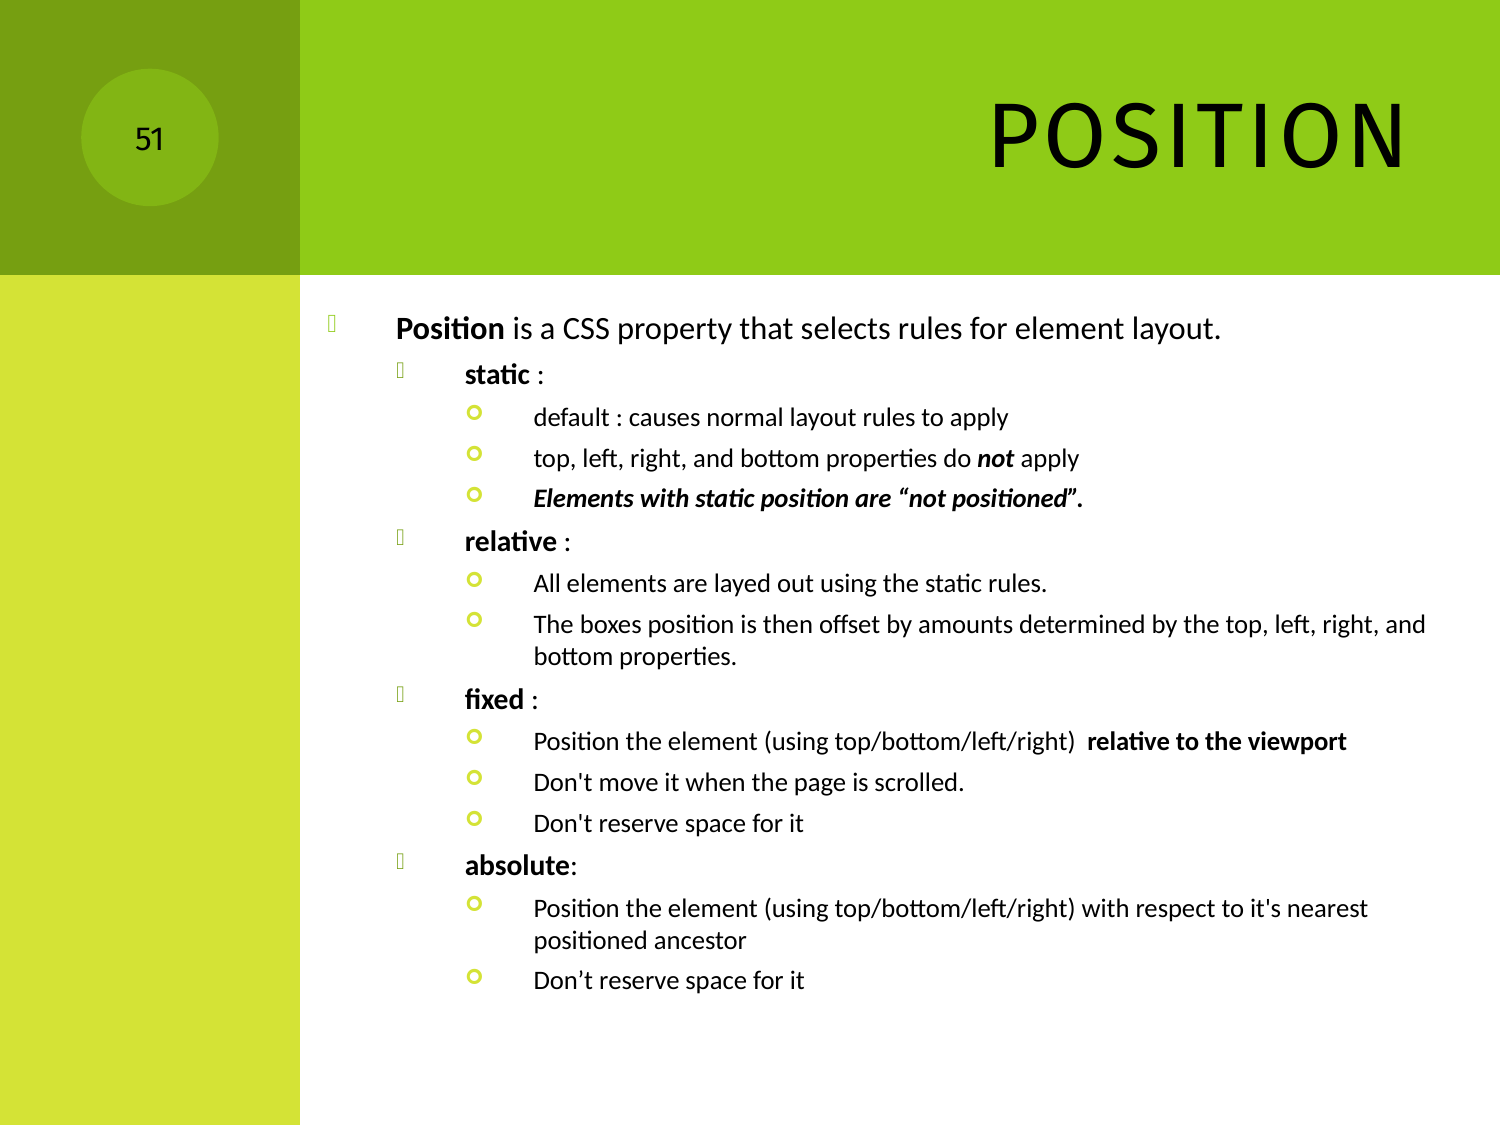

# Position
51
Position is a CSS property that selects rules for element layout.
static :
default : causes normal layout rules to apply
top, left, right, and bottom properties do not apply
Elements with static position are “not positioned”.
relative :
All elements are layed out using the static rules.
The boxes position is then offset by amounts determined by the top, left, right, and bottom properties.
fixed :
Position the element (using top/bottom/left/right)  relative to the viewport
Don't move it when the page is scrolled.
Don't reserve space for it
absolute:
Position the element (using top/bottom/left/right) with respect to it's nearest positioned ancestor
Don’t reserve space for it